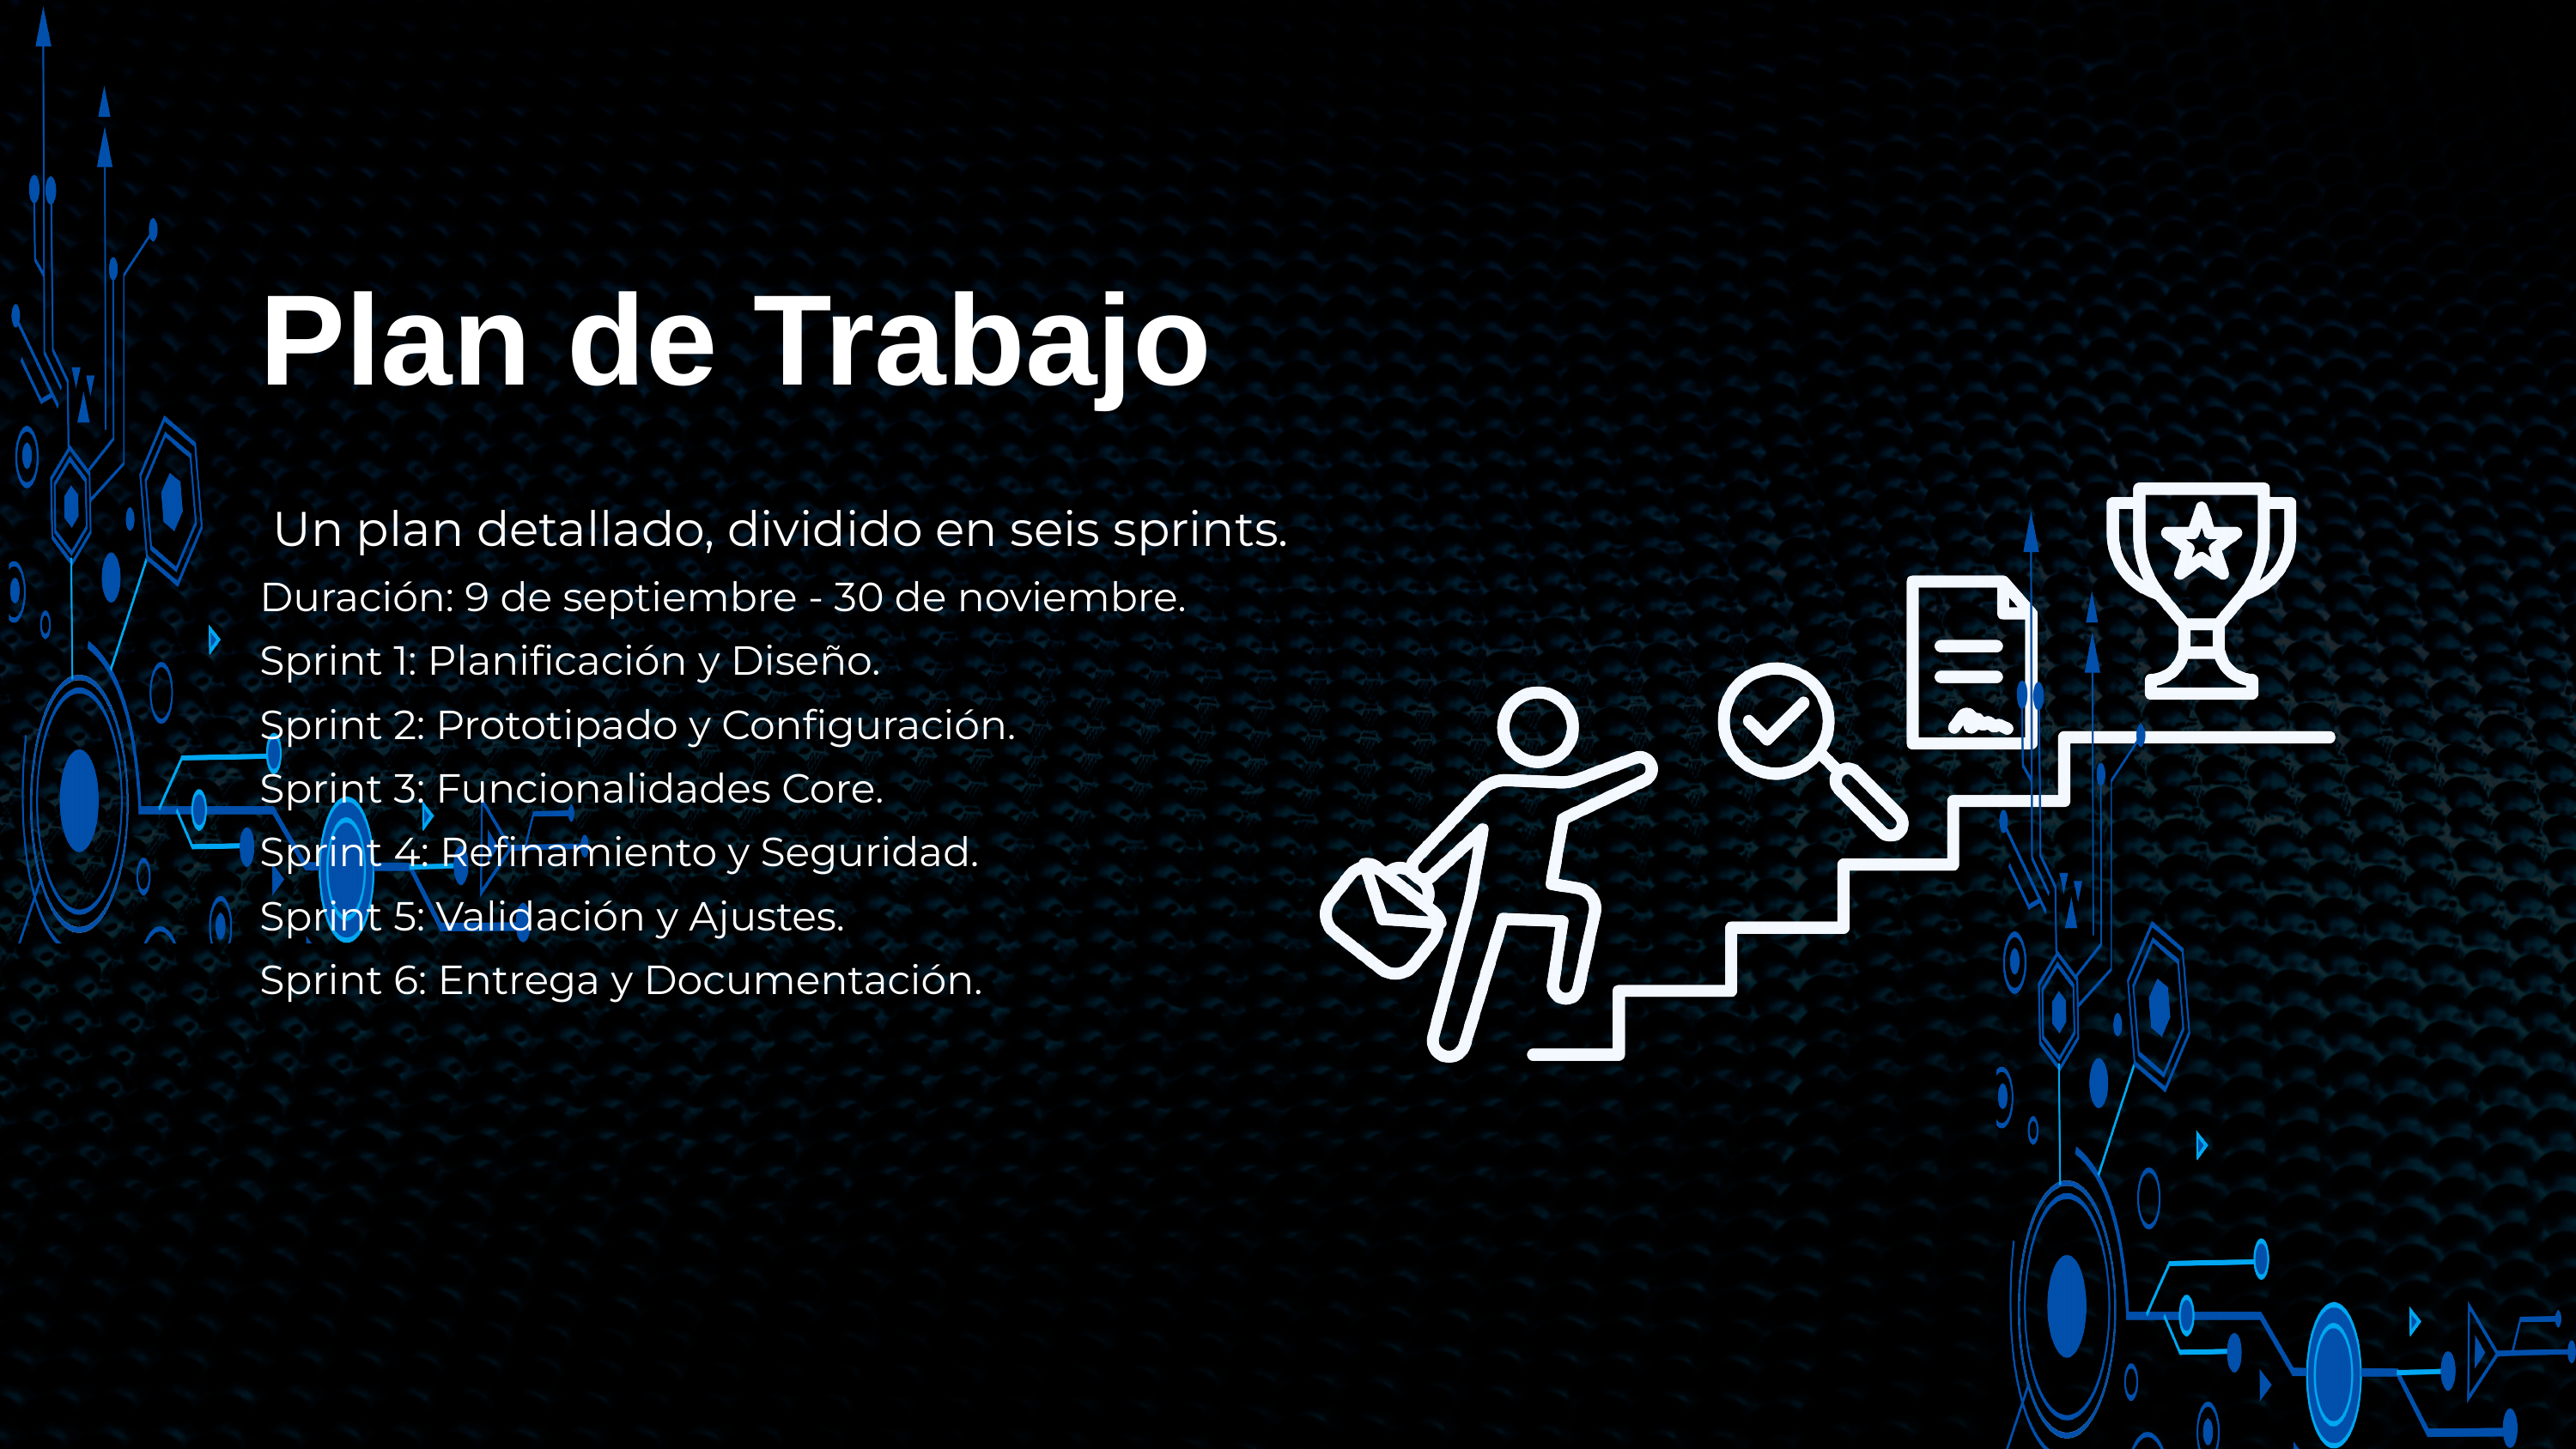

Plan de Trabajo
 Un plan detallado, dividido en seis sprints.
Duración: 9 de septiembre - 30 de noviembre.
Sprint 1: Planificación y Diseño.
Sprint 2: Prototipado y Configuración.
Sprint 3: Funcionalidades Core.
Sprint 4: Refinamiento y Seguridad.
Sprint 5: Validación y Ajustes.
Sprint 6: Entrega y Documentación.